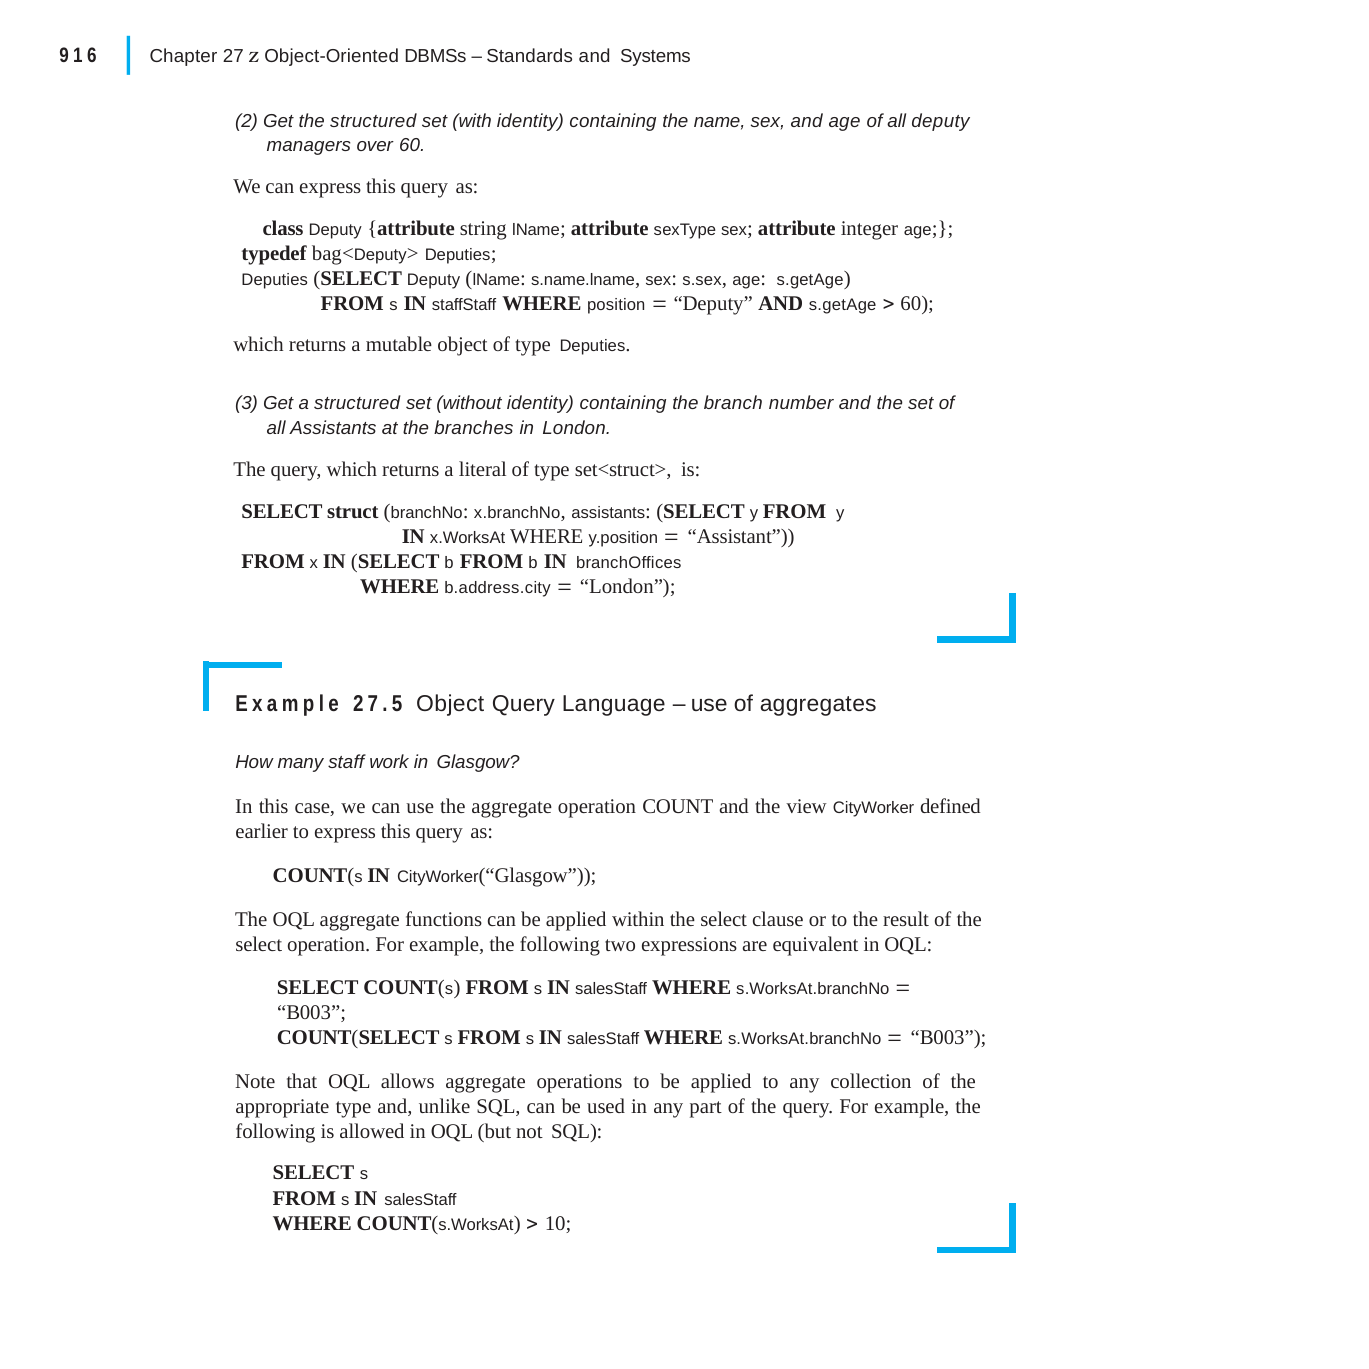

|
916
Chapter 27 z Object-Oriented DBMSs – Standards and Systems
(2) Get the structured set (with identity) containing the name, sex, and age of all deputy  managers over 60.
We can express this query as:
class Deputy {attribute string lName; attribute sexType sex; attribute integer age;};
typedef bag<Deputy> Deputies;
Deputies (SELECT Deputy (lName: s.name.lname, sex: s.sex, age: s.getAge)
FROM s IN staffStaff WHERE position = “Deputy” AND s.getAge > 60);
which returns a mutable object of type Deputies.

(3) Get a structured set (without identity) containing the branch number and the set of  all Assistants at the branches in London.
The query, which returns a literal of type set<struct>, is:
SELECT struct (branchNo: x.branchNo, assistants: (SELECT y FROM y
IN x.WorksAt WHERE y.position = “Assistant”))
FROM x IN (SELECT b FROM b IN branchOffices
WHERE b.address.city = “London”);

Example 27.5 Object Query Language – use of aggregates

How many staff work in Glasgow?

In this case, we can use the aggregate operation COUNT and the view CityWorker defined  earlier to express this query as:
COUNT(s IN CityWorker(“Glasgow”));
The OQL aggregate functions can be applied within the select clause or to the result of the  select operation. For example, the following two expressions are equivalent in OQL:
SELECT COUNT(s) FROM s IN salesStaff WHERE s.WorksAt.branchNo = “B003”;
COUNT(SELECT s FROM s IN salesStaff WHERE s.WorksAt.branchNo = “B003”);
Note that OQL allows aggregate operations to be applied to any collection of the  appropriate type and, unlike SQL, can be used in any part of the query. For example, the  following is allowed in OQL (but not SQL):
SELECT s
FROM s IN salesStaff
WHERE COUNT(s.WorksAt) > 10;